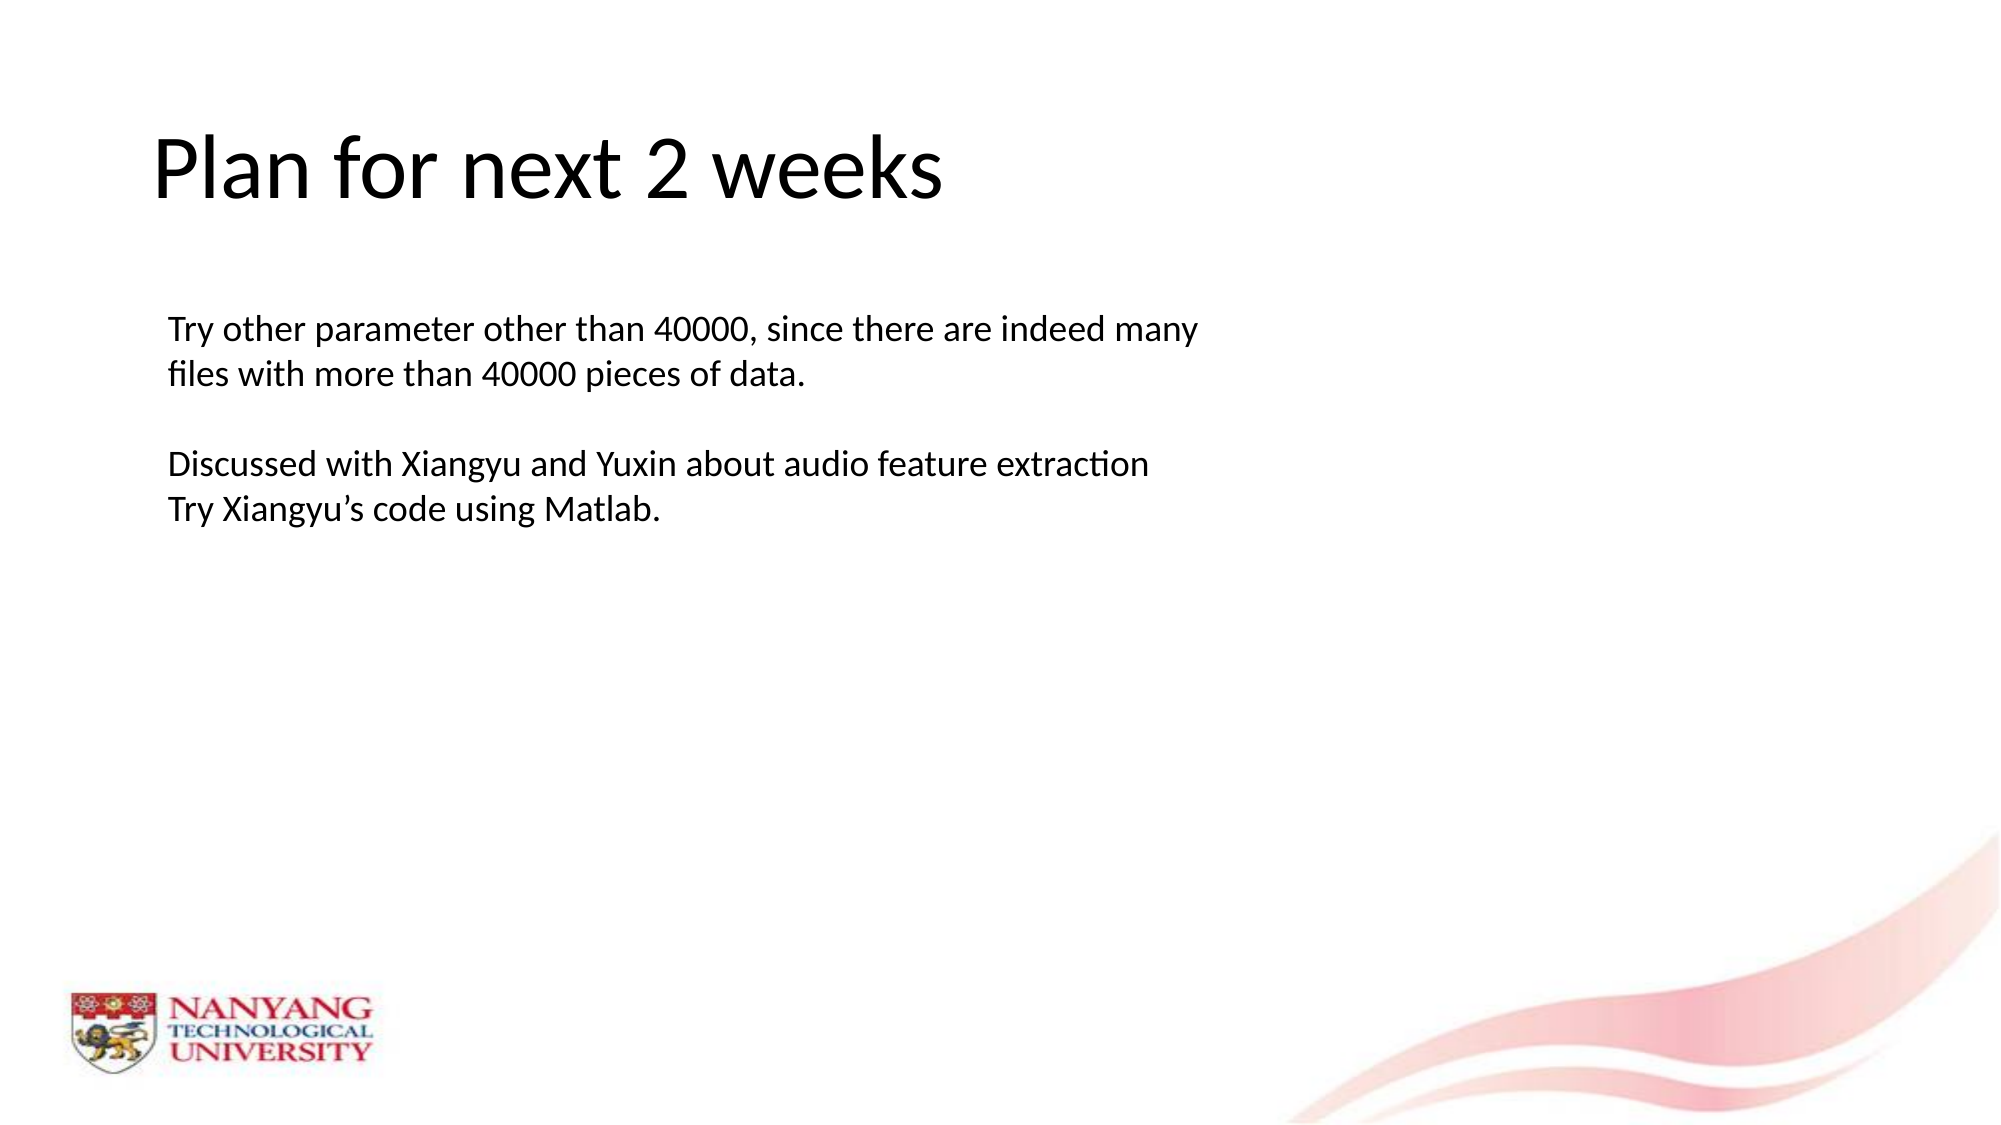

# Plan for next 2 weeks
Try other parameter other than 40000, since there are indeed many files with more than 40000 pieces of data.

Discussed with Xiangyu and Yuxin about audio feature extraction
Try Xiangyu’s code using Matlab.
34